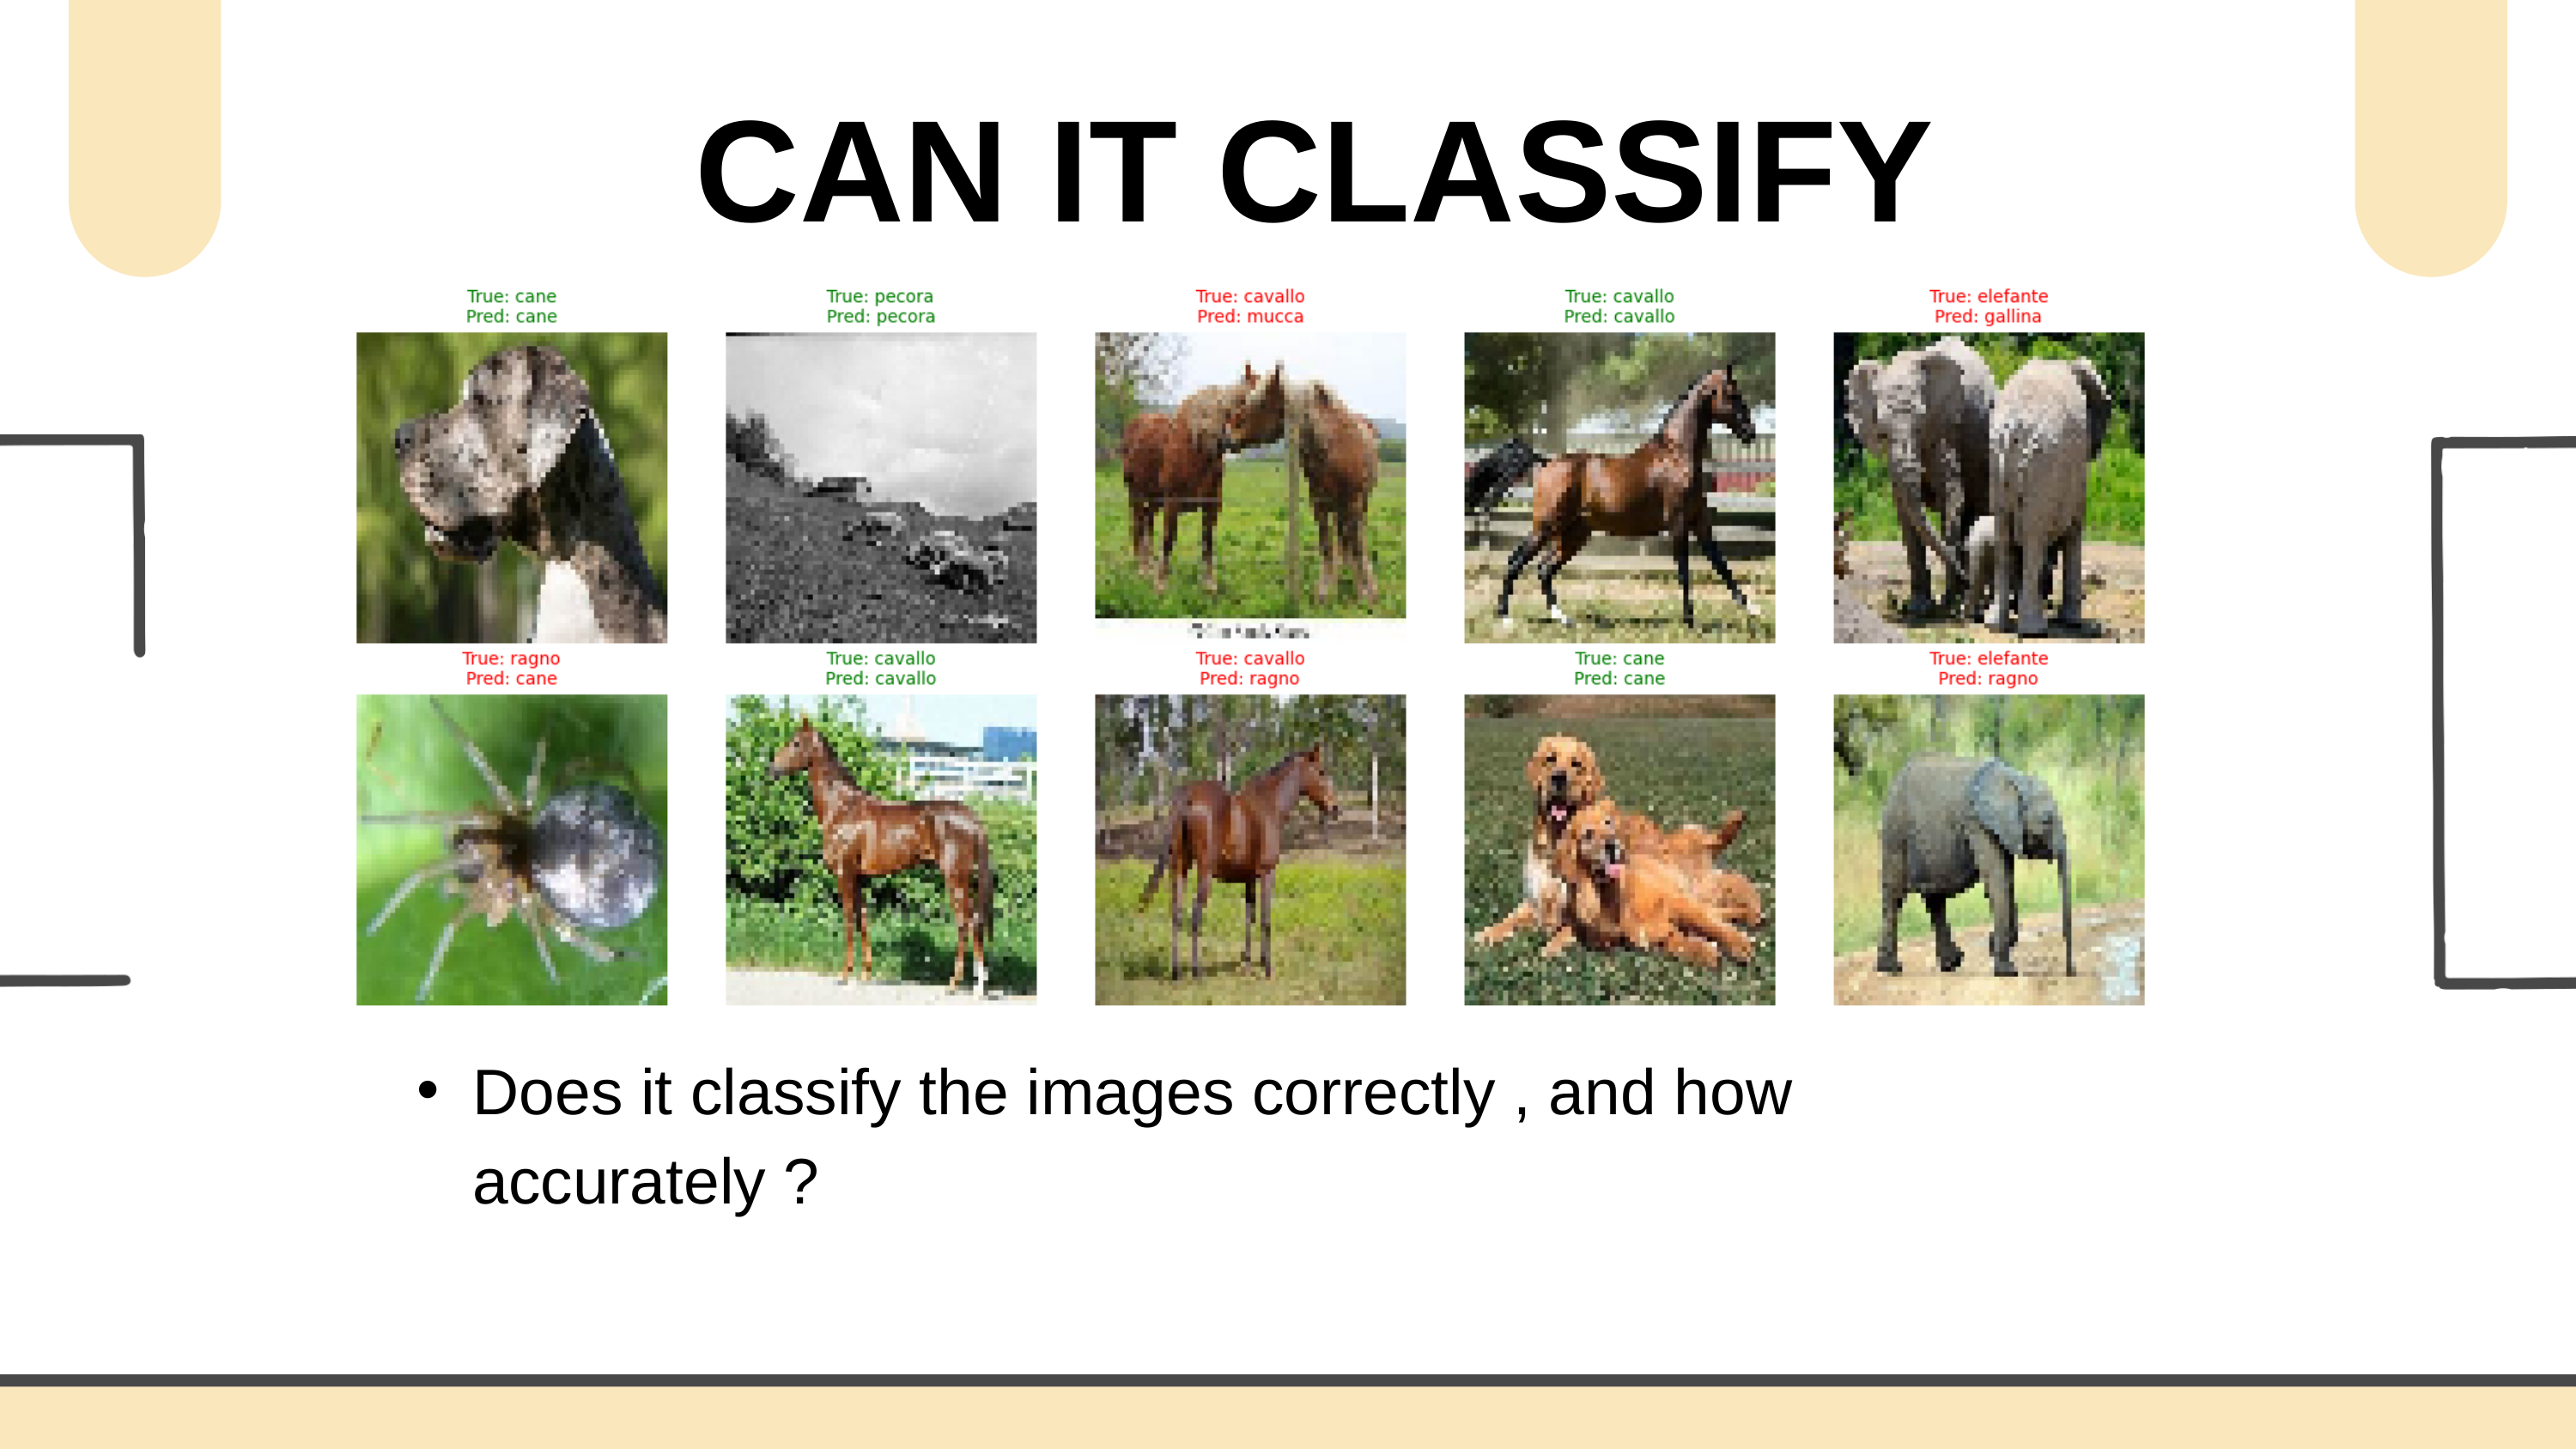

CAN IT CLASSIFY

Does it classify the images correctly , and how accurately ?